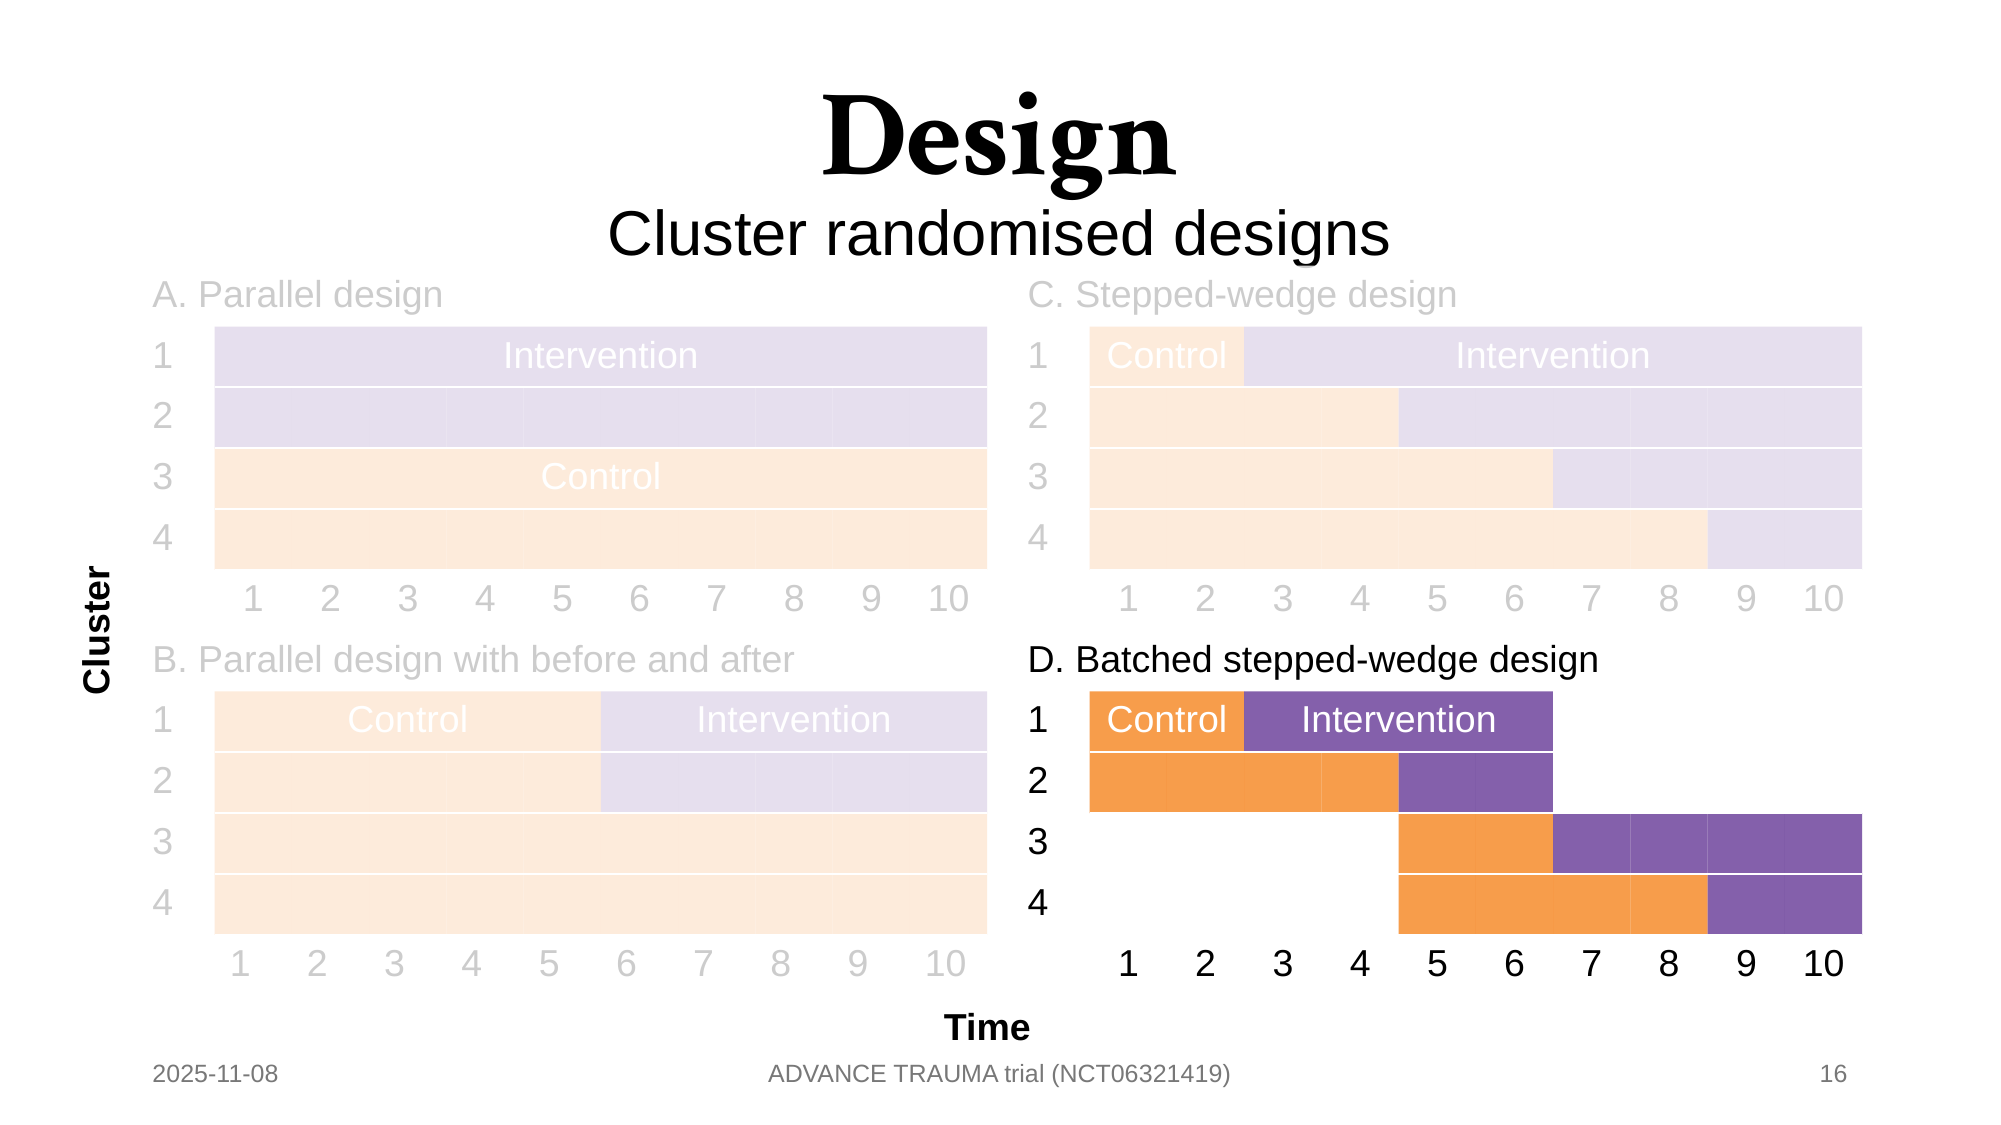

# Design Cluster randomised designs

| A. Parallel design |  |  |  |  |  |  |  |  |  |  |
| --- | --- | --- | --- | --- | --- | --- | --- | --- | --- | --- |
| 1 | Intervention |  |  |  |  |  |  |  |  |  |
| 2 |  |  |  |  |  |  |  |  |  |  |
| 3 | Control |  |  |  |  |  |  |  |  |  |
| 4 |  |  |  |  |  |  |  |  |  |  |
|  | 1 | 2 | 3 | 4 | 5 | 6 | 7 | 8 | 9 | 10 |
| B. Parallel design with before and after |  |  |  |  |  |  |  |  |  |  |
| 1 | Control |  |  |  |  | Intervention |  |  |  |  |
| 2 |  |  |  |  |  |  |  |  |  |  |
| 3 |  |  |  |  |  |  |  |  |  |  |
| 4 |  |  |  |  |  |  |  |  |  |  |
|  | 1 | 2 | 3 | 4 | 5 | 6 | 7 | 8 | 9 | 10 |
| C. Stepped-wedge design |  |  |  |  |  |  |  |  |  |  |
| --- | --- | --- | --- | --- | --- | --- | --- | --- | --- | --- |
| 1 | Control |  | Intervention |  |  |  |  |  |  |  |
| 2 |  |  |  |  |  |  |  |  |  |  |
| 3 |  |  |  |  |  |  |  |  |  |  |
| 4 |  |  |  |  |  |  |  |  |  |  |
|  | 1 | 2 | 3 | 4 | 5 | 6 | 7 | 8 | 9 | 10 |
| D. Batched stepped-wedge design |  |  |  |  |  |  |  |  |  |  |
| 1 | Control |  | Intervention |  |  |  |  |  |  |  |
| 2 |  |  |  |  |  |  |  |  |  |  |
| 3 |  |  |  |  |  |  |  |  |  |  |
| 4 |  |  |  |  |  |  |  |  |  |  |
|  | 1 | 2 | 3 | 4 | 5 | 6 | 7 | 8 | 9 | 10 |
Cluster

Time
2025-11-08
ADVANCE TRAUMA trial (NCT06321419)
16